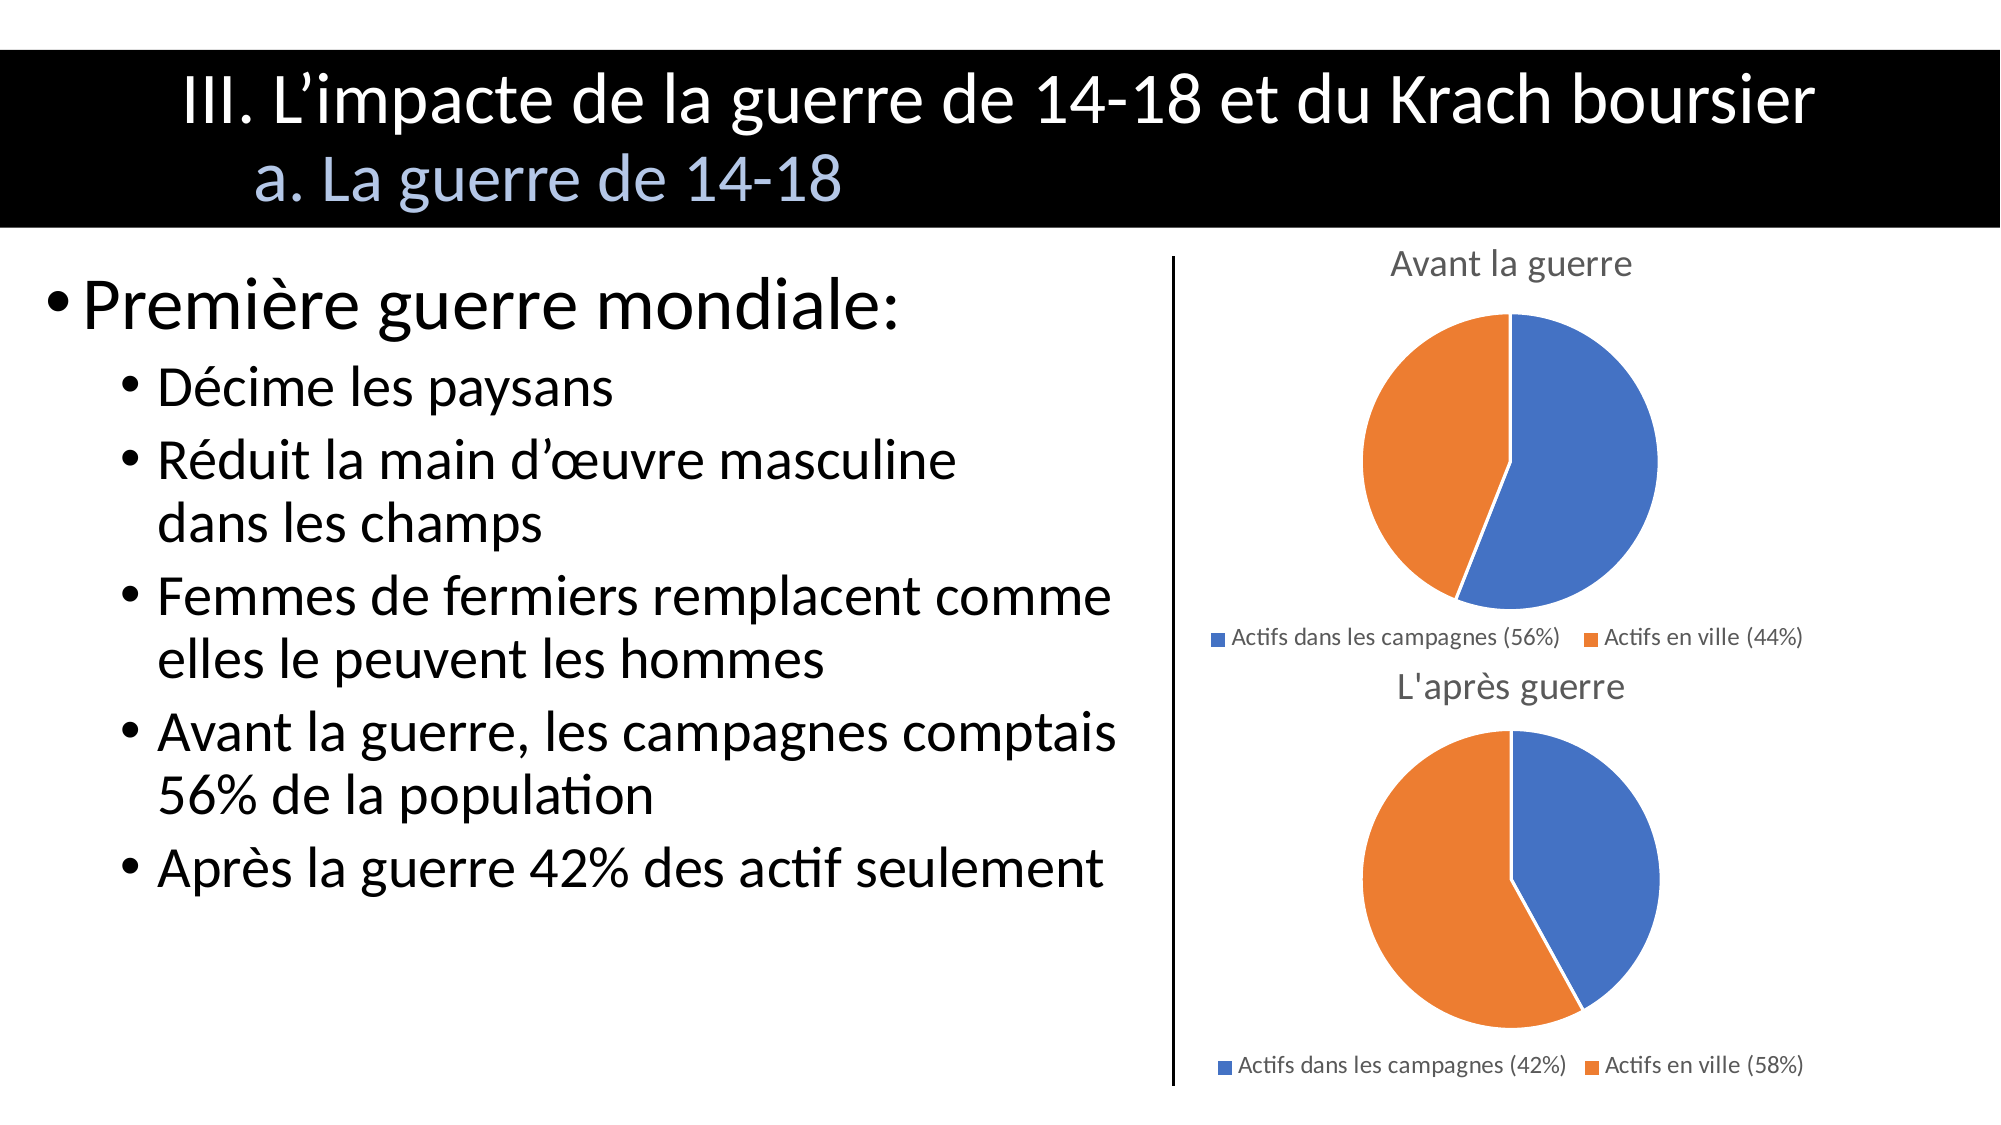

# III. L’impacte de la guerre de 14-18 et du Krach boursier a. La guerre de 14-18……………………………………………………..

### Chart:

| Category | Avant la guerre |
|---|---|
| Actifs dans les campagnes (56%) | 0.56 |
| Actifs en ville (44%) | 0.44 |
Première guerre mondiale:
Décime les paysans
Réduit la main d’œuvre masculine
dans les champs
Femmes de fermiers remplacent comme elles le peuvent les hommes
Avant la guerre, les campagnes comptais 56% de la population
Après la guerre 42% des actif seulement

### Chart:

| Category | L'après guerre |
|---|---|
| Actifs dans les campagnes (42%) | 0.42 |
| Actifs en ville (58%) | 0.58 |